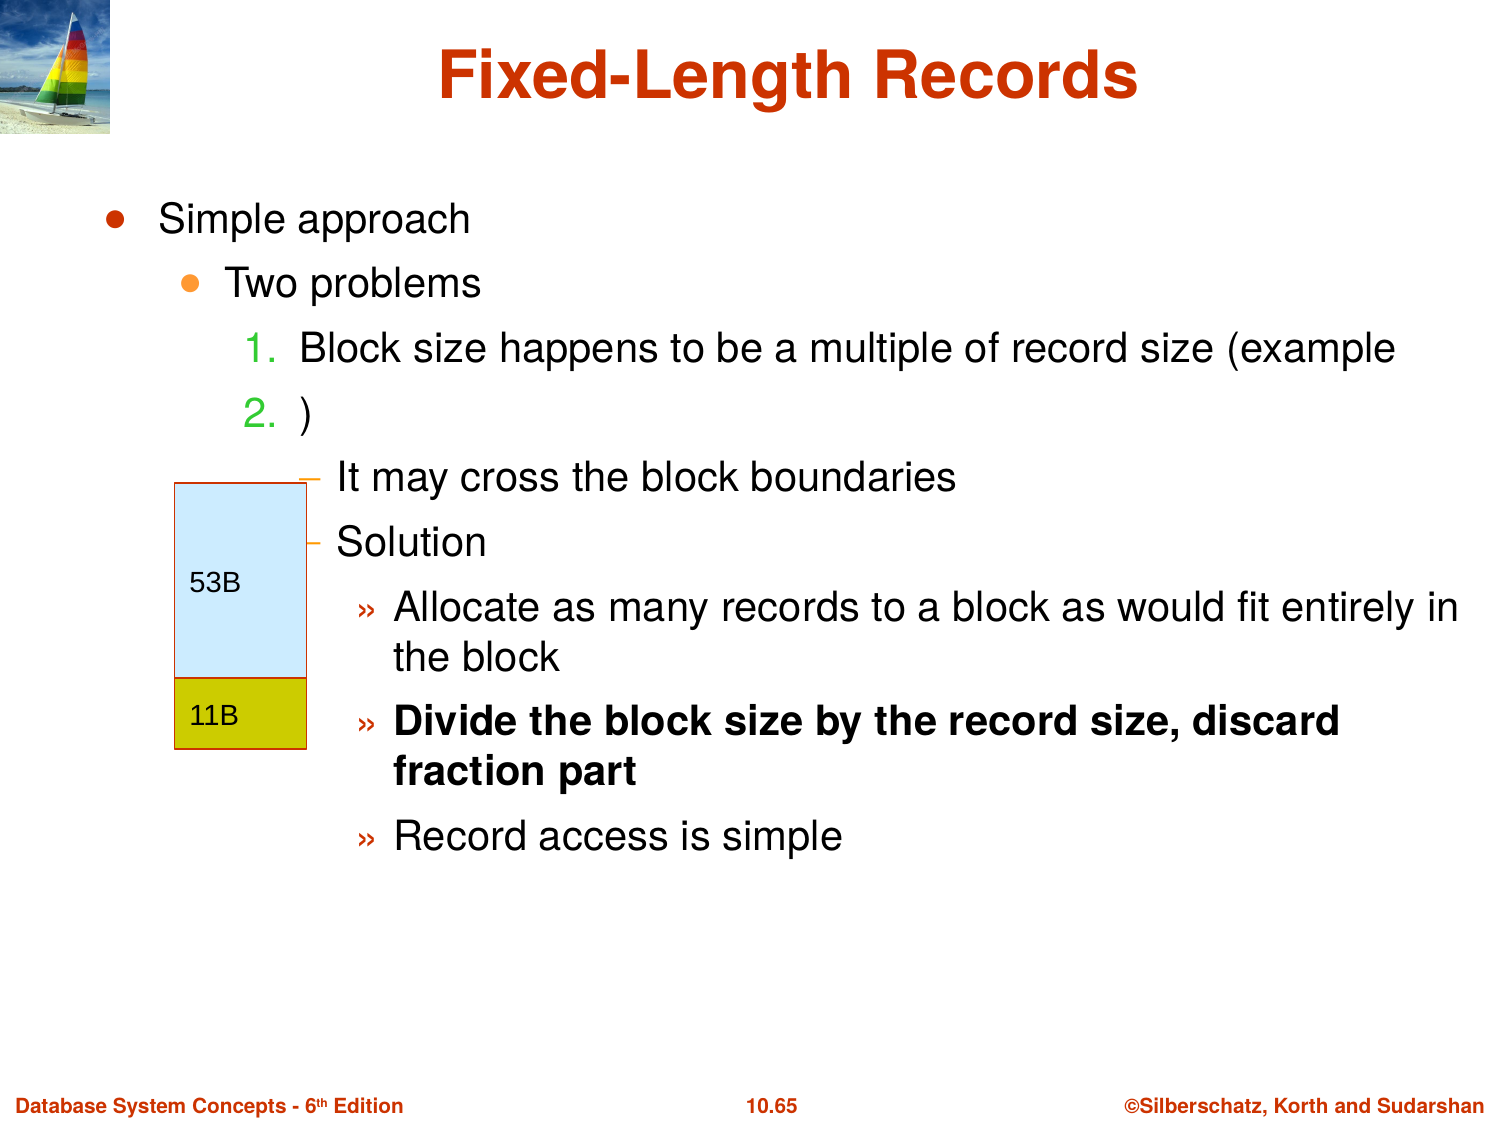

# Fixed-Length Records
Simple approach
Two problems
Block size happens to be a multiple of record size (example
)
It may cross the block boundaries
Solution
Allocate as many records to a block as would fit entirely in the block
Divide the block size by the record size, discard fraction part
Record access is simple

53B
11B